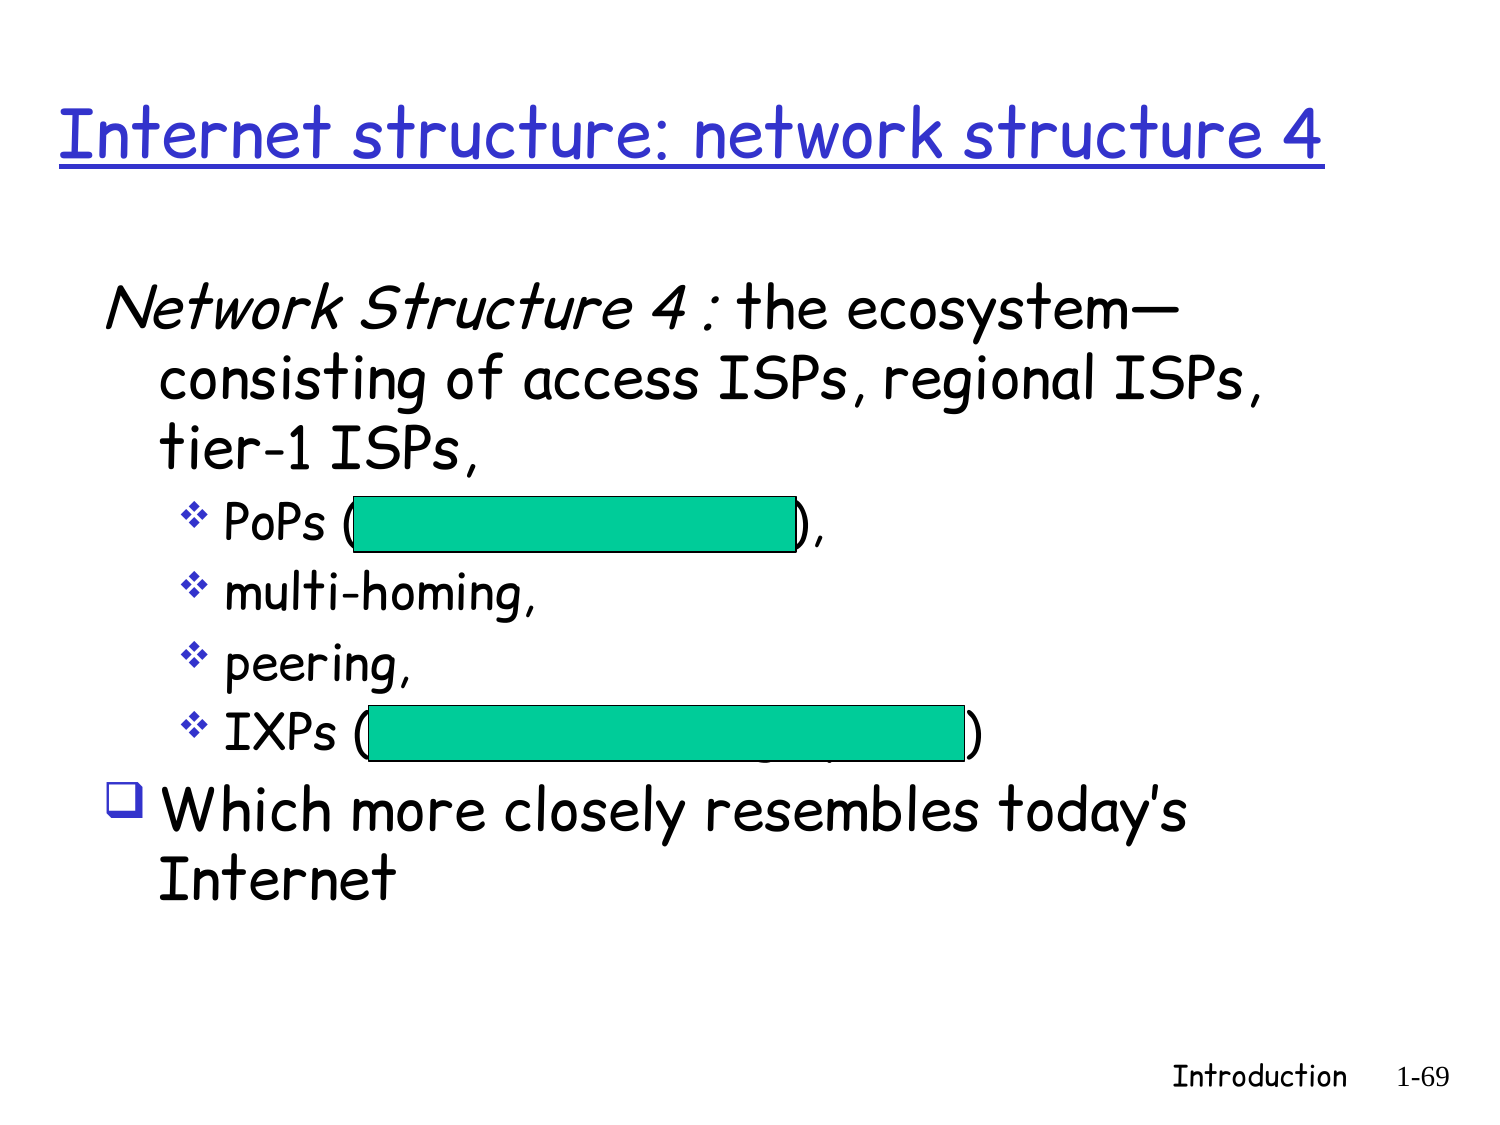

# Internet structure: network structure 4
Network Structure 4 : the ecosystem—consisting of access ISPs, regional ISPs, tier-1 ISPs,
PoPs (points of presence),
multi-homing,
peering,
IXPs (Internet exchange points)
Which more closely resembles today’s Internet

 Introduction
1-69